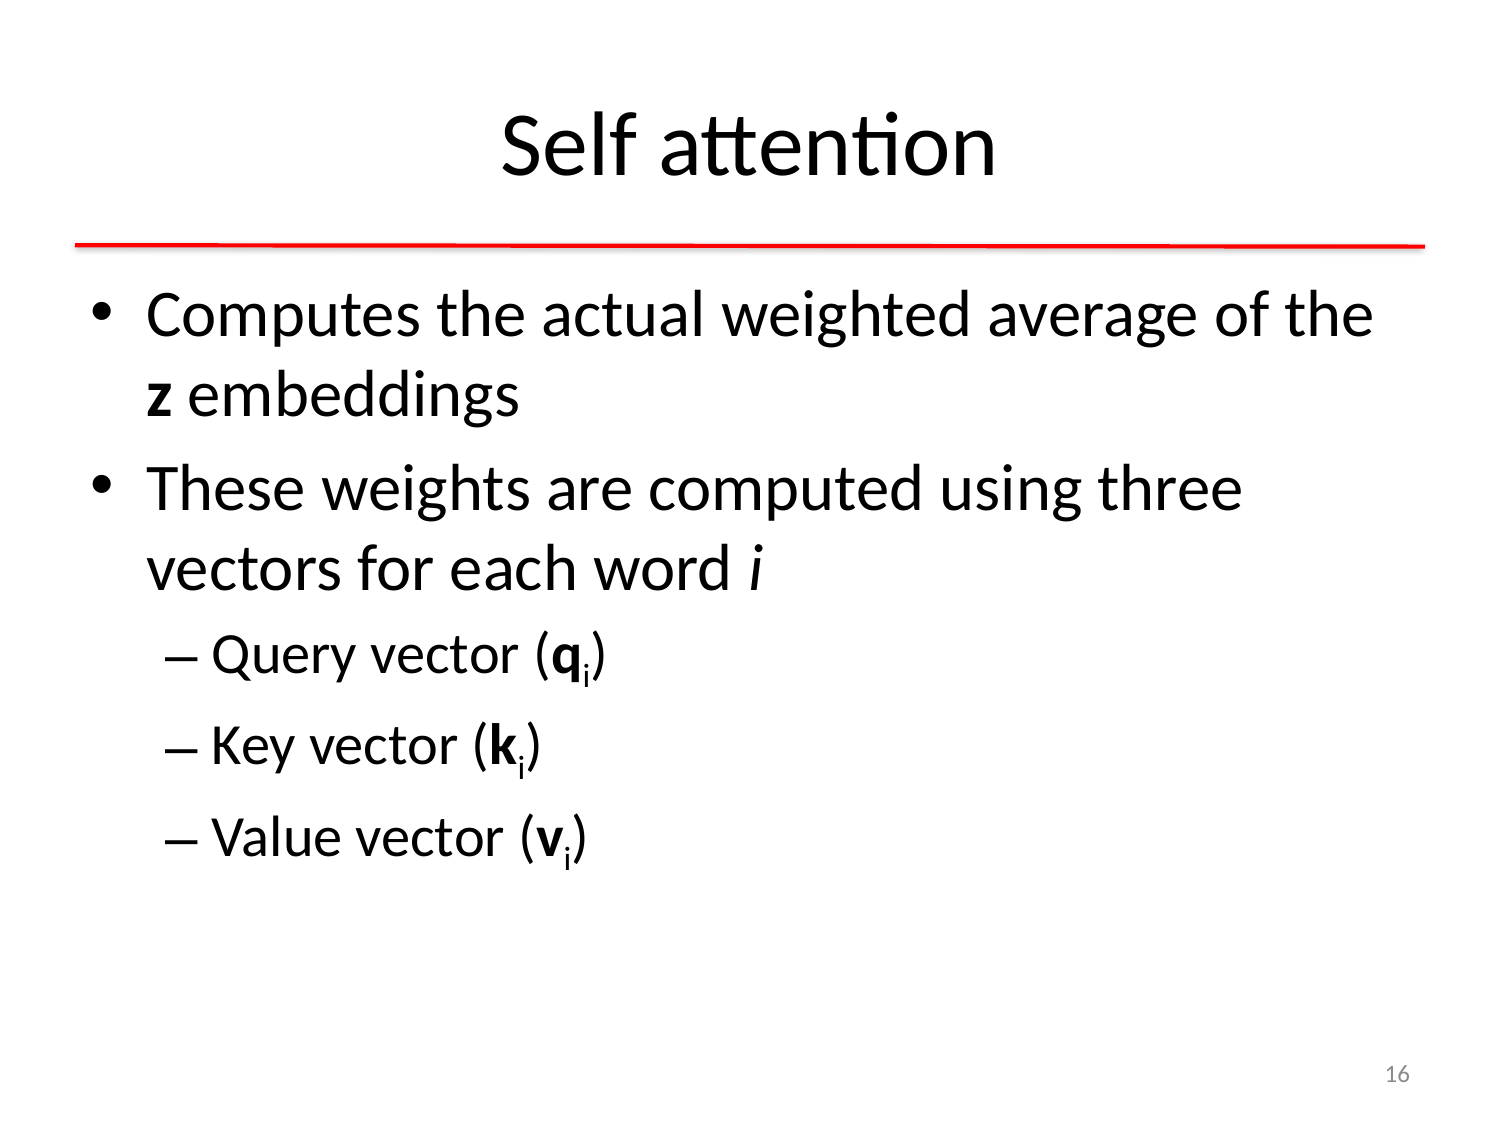

# Self attention
Computes the actual weighted average of the z embeddings
These weights are computed using three vectors for each word i
Query vector (qi)
Key vector (ki)
Value vector (vi)
16